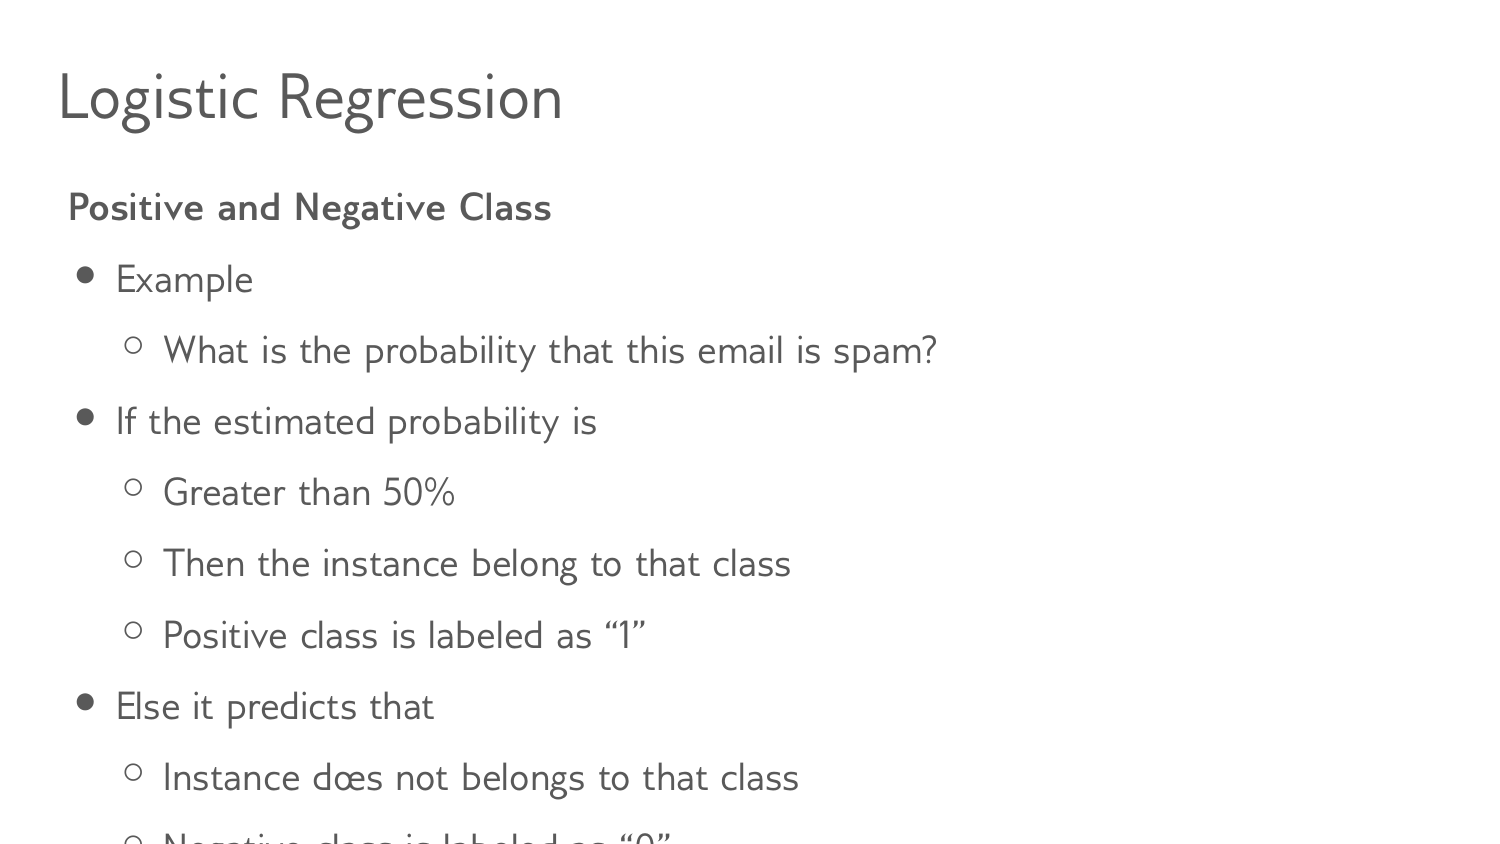

Logistic Regression
Positive and Negative Class
Example
What is the probability that this email is spam?
If the estimated probability is
Greater than 50%
Then the instance belong to that class
Positive class is labeled as “1”
Else it predicts that
Instance does not belongs to that class
Negative class is labeled as “0”